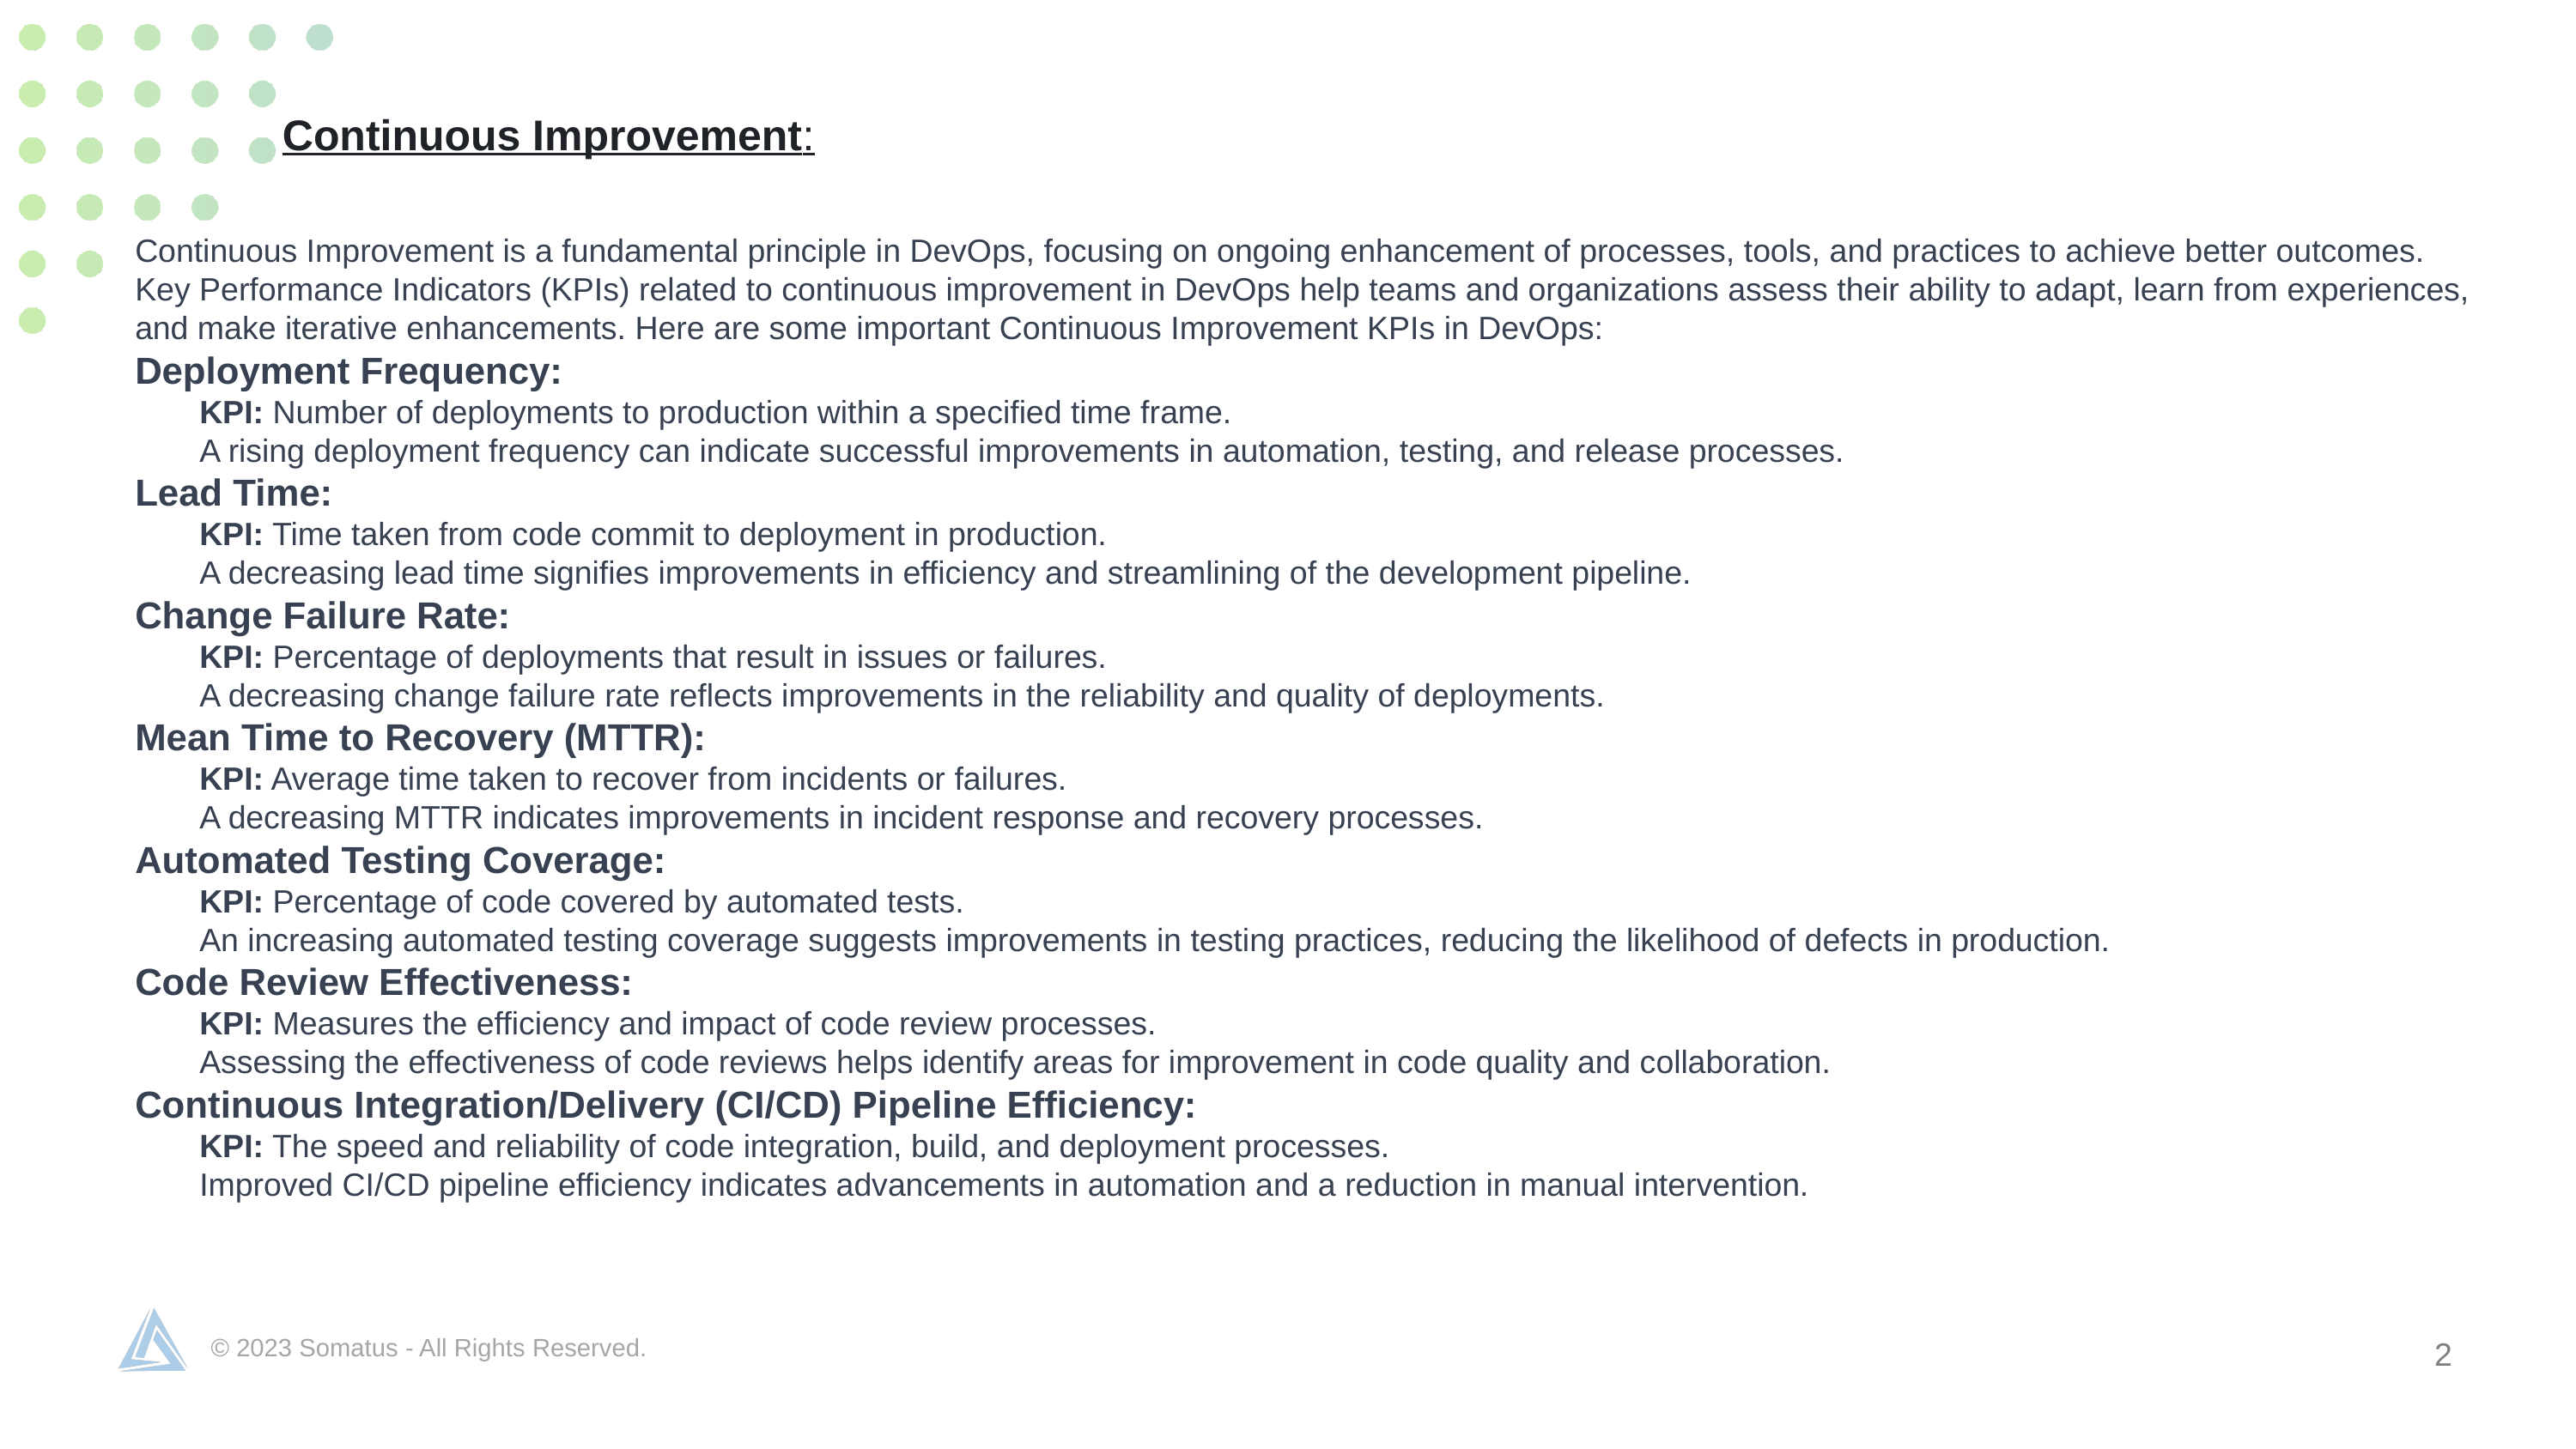

Continuous Improvement:

Continuous Improvement is a fundamental principle in DevOps, focusing on ongoing enhancement of processes, tools, and practices to achieve better outcomes. Key Performance Indicators (KPIs) related to continuous improvement in DevOps help teams and organizations assess their ability to adapt, learn from experiences, and make iterative enhancements. Here are some important Continuous Improvement KPIs in DevOps:
Deployment Frequency:
KPI: Number of deployments to production within a specified time frame.
A rising deployment frequency can indicate successful improvements in automation, testing, and release processes.
Lead Time:
KPI: Time taken from code commit to deployment in production.
A decreasing lead time signifies improvements in efficiency and streamlining of the development pipeline.
Change Failure Rate:
KPI: Percentage of deployments that result in issues or failures.
A decreasing change failure rate reflects improvements in the reliability and quality of deployments.
Mean Time to Recovery (MTTR):
KPI: Average time taken to recover from incidents or failures.
A decreasing MTTR indicates improvements in incident response and recovery processes.
Automated Testing Coverage:
KPI: Percentage of code covered by automated tests.
An increasing automated testing coverage suggests improvements in testing practices, reducing the likelihood of defects in production.
Code Review Effectiveness:
KPI: Measures the efficiency and impact of code review processes.
Assessing the effectiveness of code reviews helps identify areas for improvement in code quality and collaboration.
Continuous Integration/Delivery (CI/CD) Pipeline Efficiency:
KPI: The speed and reliability of code integration, build, and deployment processes.
Improved CI/CD pipeline efficiency indicates advancements in automation and a reduction in manual intervention.